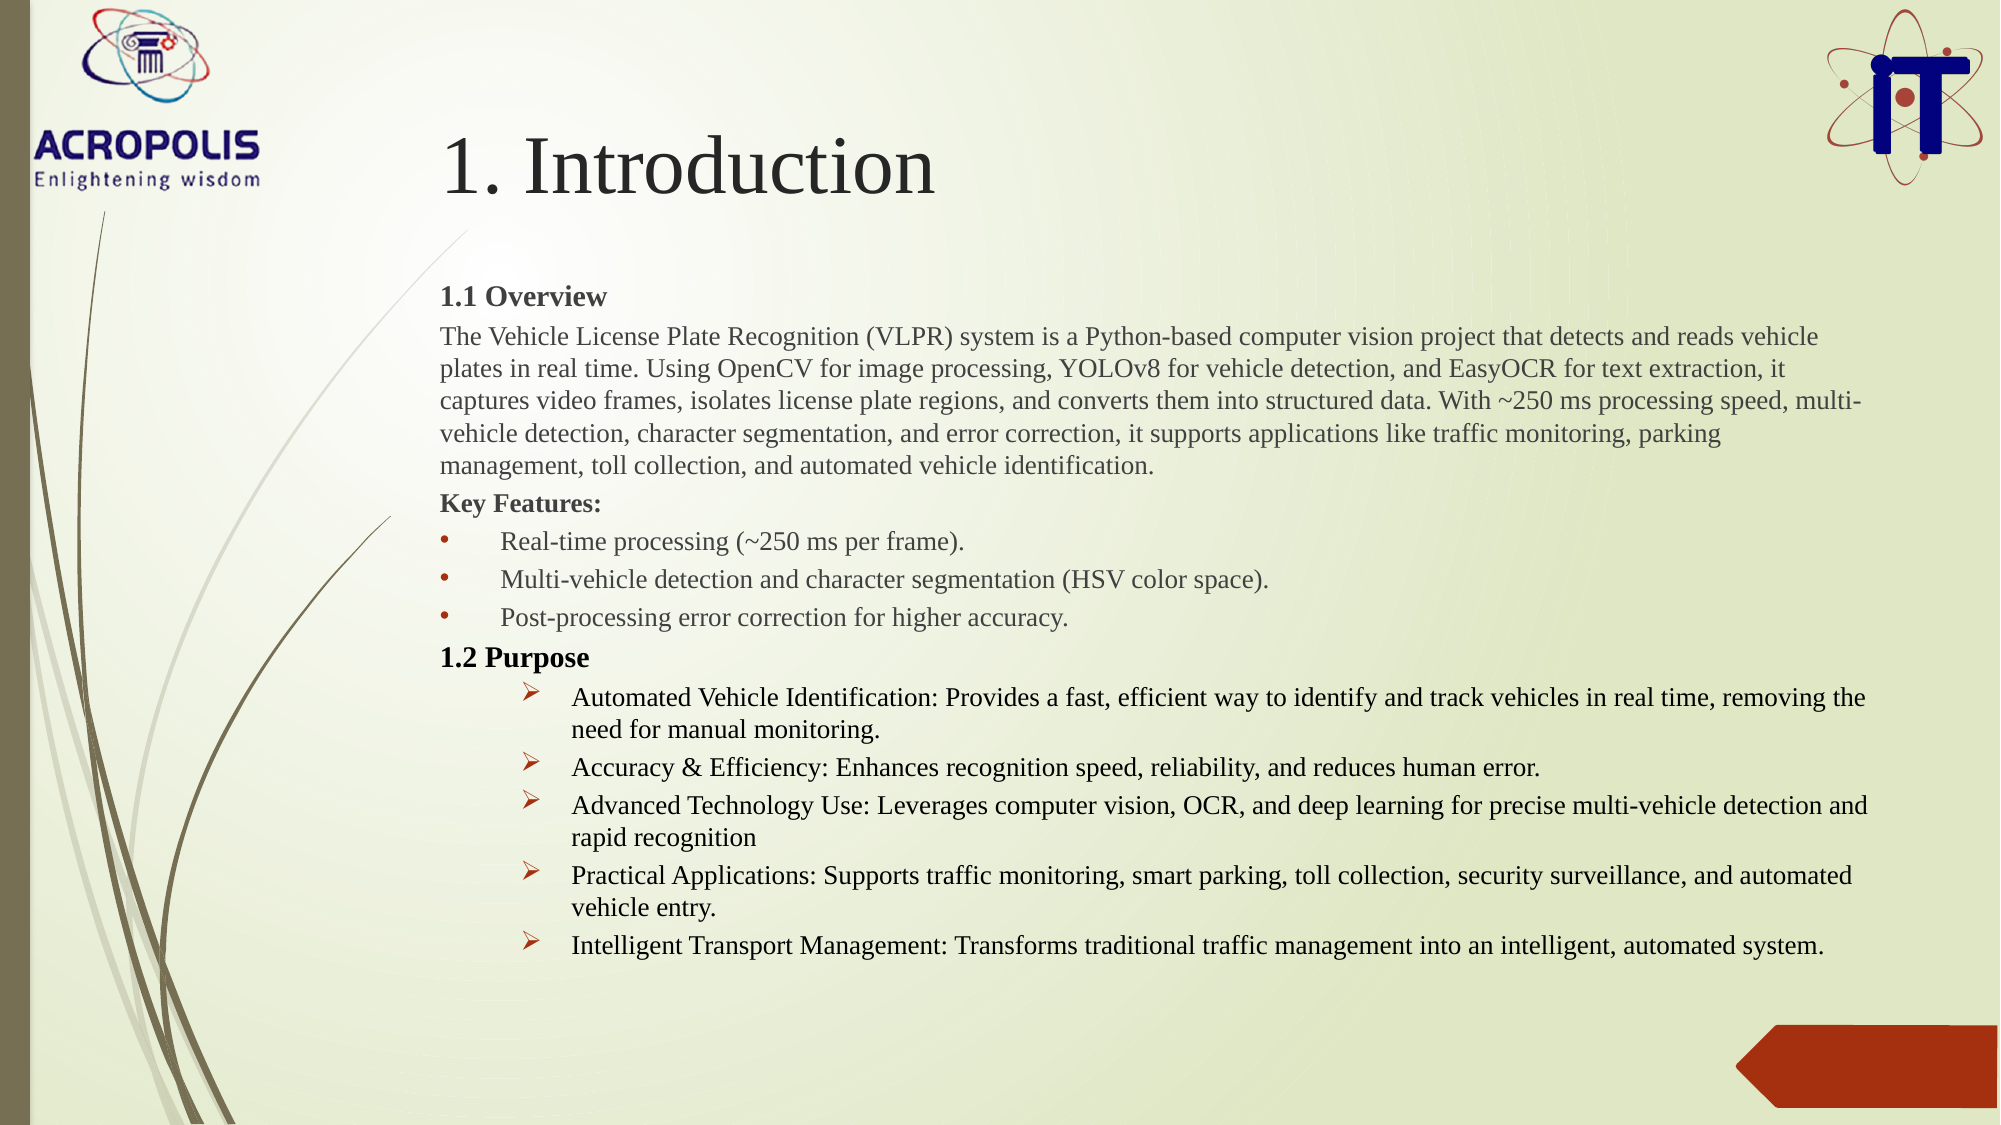

# 1. Introduction
1.1 Overview
The Vehicle License Plate Recognition (VLPR) system is a Python-based computer vision project that detects and reads vehicle plates in real time. Using OpenCV for image processing, YOLOv8 for vehicle detection, and EasyOCR for text extraction, it captures video frames, isolates license plate regions, and converts them into structured data. With ~250 ms processing speed, multi-vehicle detection, character segmentation, and error correction, it supports applications like traffic monitoring, parking management, toll collection, and automated vehicle identification.
Key Features:
Real-time processing (~250 ms per frame).
Multi-vehicle detection and character segmentation (HSV color space).
Post-processing error correction for higher accuracy.
1.2 Purpose
Automated Vehicle Identification: Provides a fast, efficient way to identify and track vehicles in real time, removing the need for manual monitoring.
Accuracy & Efficiency: Enhances recognition speed, reliability, and reduces human error.
Advanced Technology Use: Leverages computer vision, OCR, and deep learning for precise multi-vehicle detection and rapid recognition
Practical Applications: Supports traffic monitoring, smart parking, toll collection, security surveillance, and automated vehicle entry.
Intelligent Transport Management: Transforms traditional traffic management into an intelligent, automated system.

3